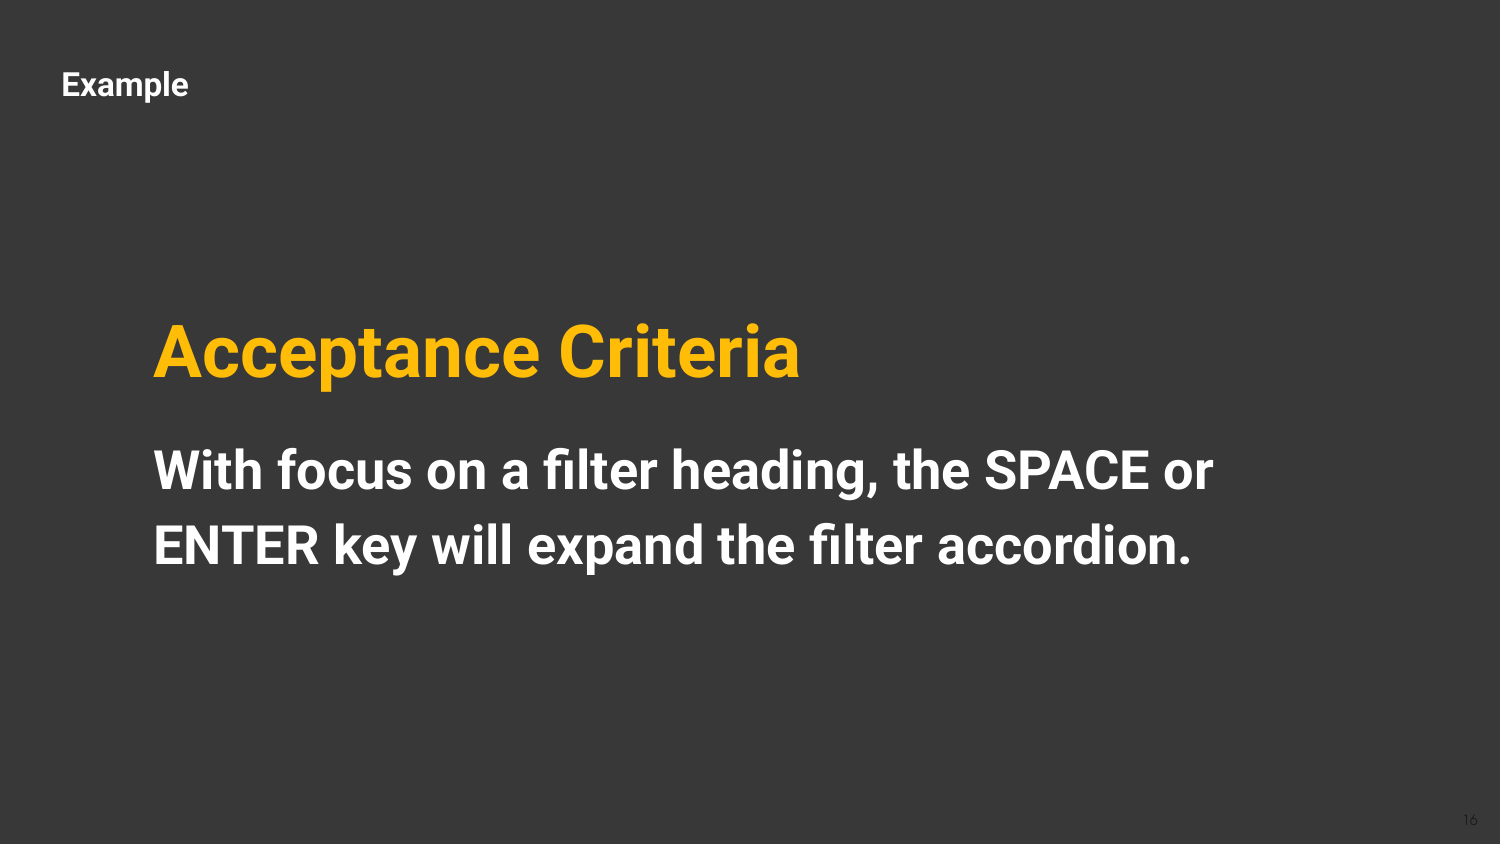

# Example
Acceptance Criteria
With focus on a filter heading, the SPACE or ENTER key will expand the filter accordion.